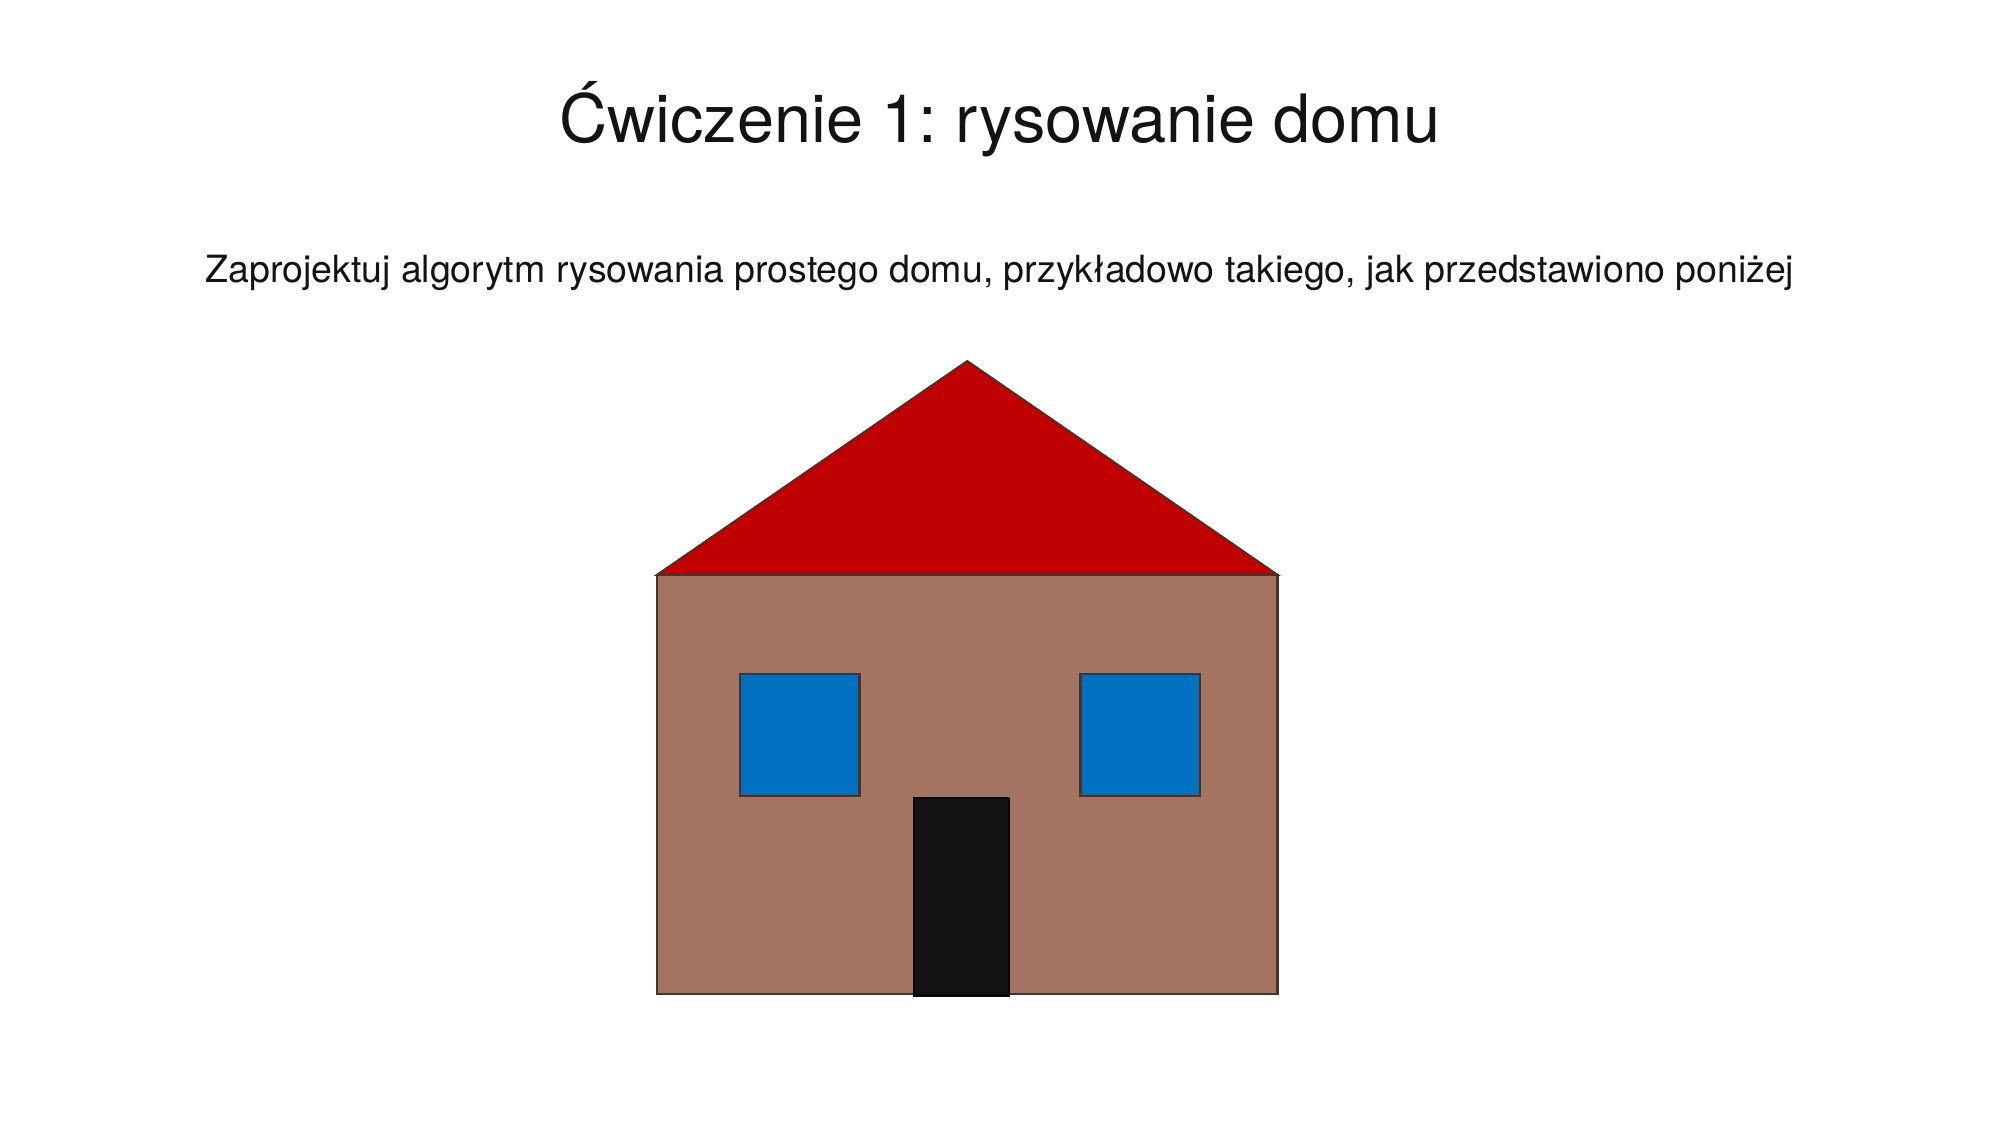

# Ćwiczenie 1: rysowanie domu
Zaprojektuj algorytm rysowania prostego domu, przykładowo takiego, jak przedstawiono poniżej